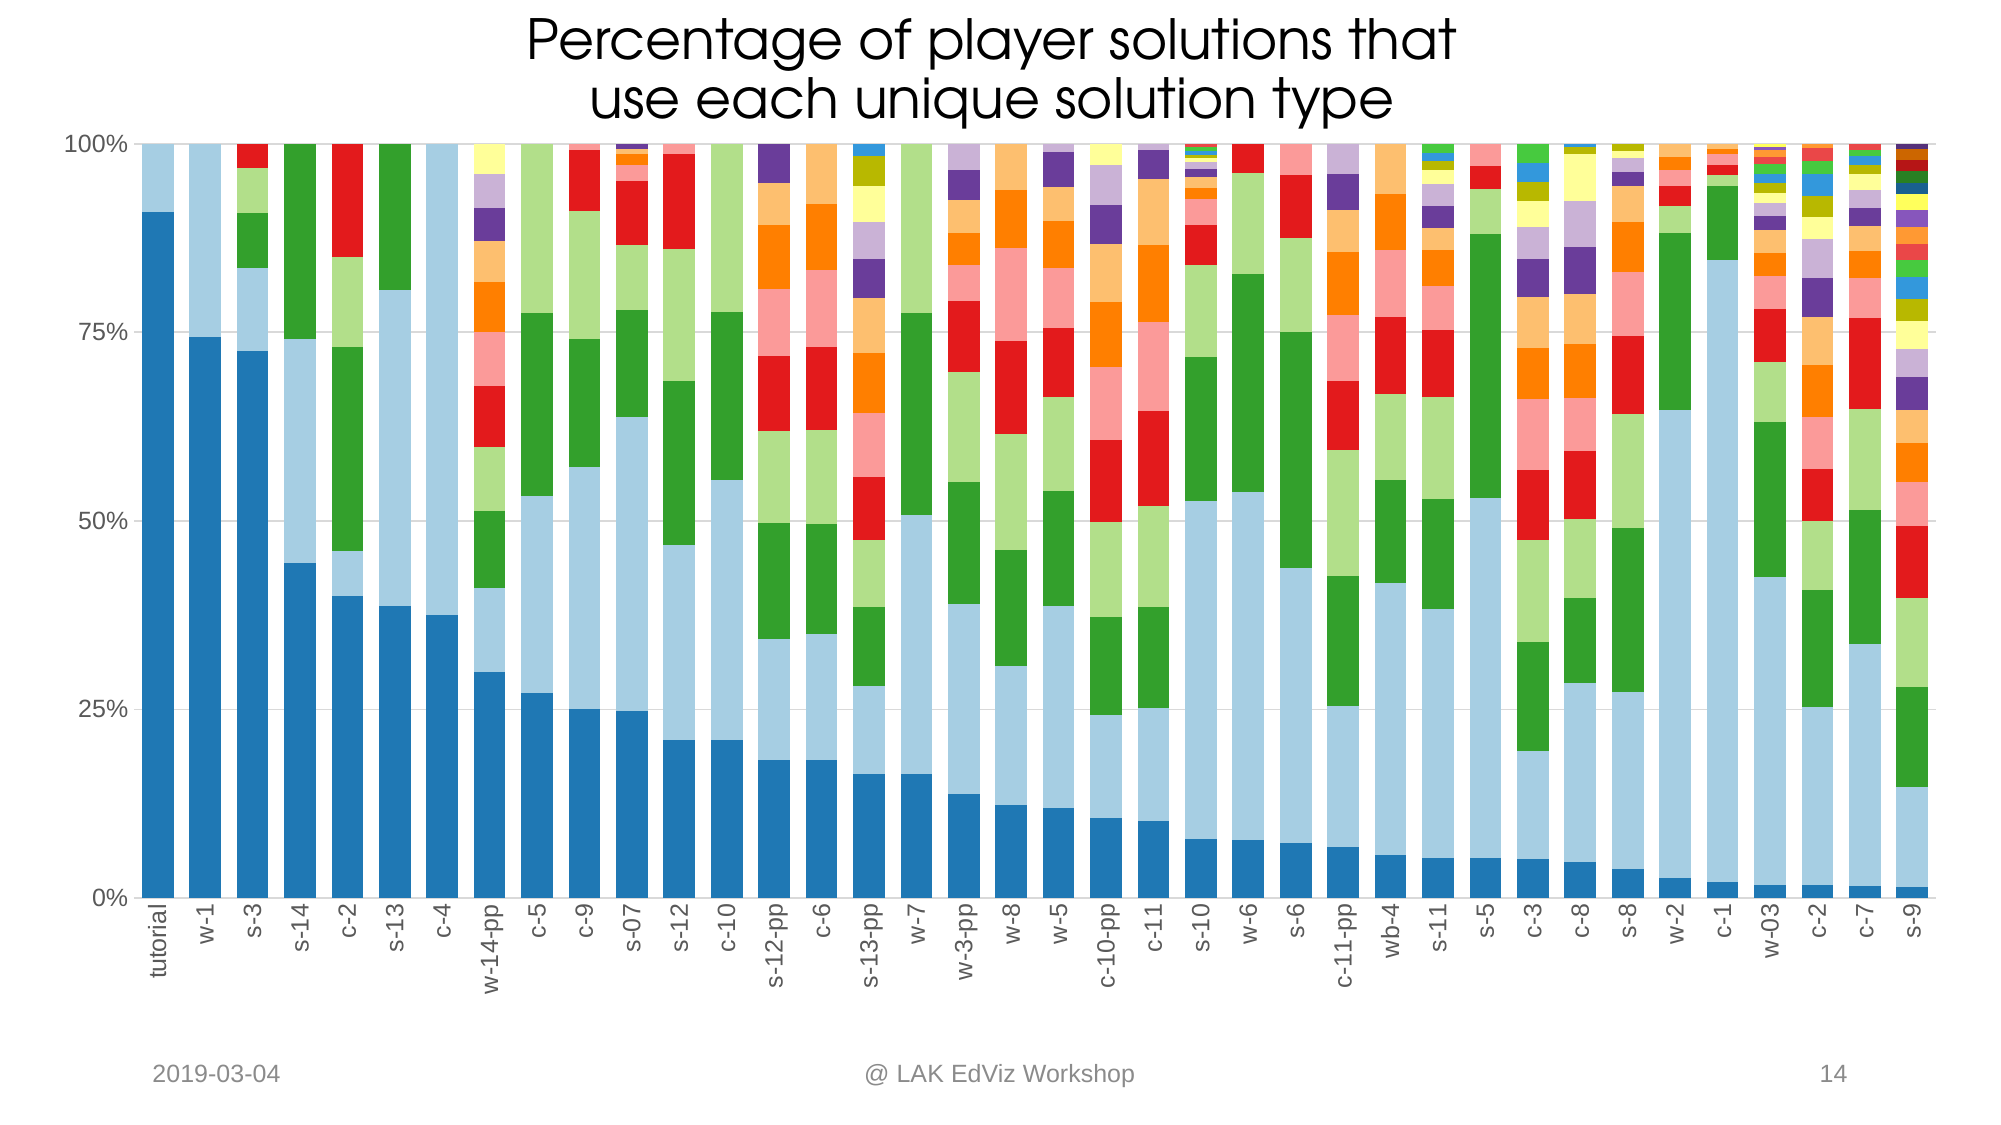

# Percentage of player solutions that use each unique solution type

### Chart

| Category | % envisioned | c1 | c2 | c3 | c4 | c5 | c6 | c7 | c8 | c9 | c10 | c11 | c12 | c13 | c14 | c15 | c16 | c17 | c18 | c19 | c20 | c21 | c22 |
|---|---|---|---|---|---|---|---|---|---|---|---|---|---|---|---|---|---|---|---|---|---|---|---|
| tutorial | 0.9090909090909091 | 0.09090909090909091 | 0.0 | 0.0 | 0.0 | 0.0 | 0.0 | 0.0 | 0.0 | 0.0 | 0.0 | 0.0 | 0.0 | 0.0 | 0.0 | 0.0 | 0.0 | 0.0 | 0.0 | 0.0 | 0.0 | 0.0 | 0.0 |
| w-1 | 0.7441860465116279 | 0.2558139534883721 | 0.0 | 0.0 | 0.0 | 0.0 | 0.0 | 0.0 | 0.0 | 0.0 | 0.0 | 0.0 | 0.0 | 0.0 | 0.0 | 0.0 | 0.0 | 0.0 | 0.0 | 0.0 | 0.0 | 0.0 | 0.0 |
| s-3 | 0.7247706422018348 | 0.11009174311926606 | 0.07339449541284404 | 0.05963302752293578 | 0.03211009174311927 | 0.0 | 0.0 | 0.0 | 0.0 | 0.0 | 0.0 | 0.0 | 0.0 | 0.0 | 0.0 | 0.0 | 0.0 | 0.0 | 0.0 | 0.0 | 0.0 | 0.0 | 0.0 |
| s-14 | 0.4444444444444444 | 0.2962962962962963 | 0.25925925925925924 | 0.0 | 0.0 | 0.0 | 0.0 | 0.0 | 0.0 | 0.0 | 0.0 | 0.0 | 0.0 | 0.0 | 0.0 | 0.0 | 0.0 | 0.0 | 0.0 | 0.0 | 0.0 | 0.0 | 0.0 |
| c-2 | 0.4 | 0.06 | 0.27 | 0.12 | 0.15 | 0.0 | 0.0 | 0.0 | 0.0 | 0.0 | 0.0 | 0.0 | 0.0 | 0.0 | 0.0 | 0.0 | 0.0 | 0.0 | 0.0 | 0.0 | 0.0 | 0.0 | 0.0 |
| s-13 | 0.3870967741935484 | 0.41935483870967744 | 0.1935483870967742 | 0.0 | 0.0 | 0.0 | 0.0 | 0.0 | 0.0 | 0.0 | 0.0 | 0.0 | 0.0 | 0.0 | 0.0 | 0.0 | 0.0 | 0.0 | 0.0 | 0.0 | 0.0 | 0.0 | 0.0 |
| c-4 | 0.375 | 0.625 | 0.0 | 0.0 | 0.0 | 0.0 | 0.0 | 0.0 | 0.0 | 0.0 | 0.0 | 0.0 | 0.0 | 0.0 | 0.0 | 0.0 | 0.0 | 0.0 | 0.0 | 0.0 | 0.0 | 0.0 | 0.0 |
| w-14-pp | 0.29910714285714285 | 0.11160714285714286 | 0.10267857142857142 | 0.08482142857142858 | 0.08035714285714286 | 0.07142857142857142 | 0.06696428571428571 | 0.05357142857142857 | 0.044642857142857144 | 0.044642857142857144 | 0.04017857142857143 | 0.0 | 0.0 | 0.0 | 0.0 | 0.0 | 0.0 | 0.0 | 0.0 | 0.0 | 0.0 | 0.0 | 0.0 |
| c-5 | 0.27102803738317754 | 0.2616822429906542 | 0.24299065420560748 | 0.22429906542056074 | 0.0 | 0.0 | 0.0 | 0.0 | 0.0 | 0.0 | 0.0 | 0.0 | 0.0 | 0.0 | 0.0 | 0.0 | 0.0 | 0.0 | 0.0 | 0.0 | 0.0 | 0.0 | 0.0 |
| c-9 | 0.25 | 0.32142857142857145 | 0.16964285714285715 | 0.16964285714285715 | 0.08035714285714286 | 0.008928571428571428 | 0.0 | 0.0 | 0.0 | 0.0 | 0.0 | 0.0 | 0.0 | 0.0 | 0.0 | 0.0 | 0.0 | 0.0 | 0.0 | 0.0 | 0.0 | 0.0 | 0.0 |
| s-07 | 0.24822695035460993 | 0.3900709219858156 | 0.14184397163120568 | 0.0851063829787234 | 0.0851063829787234 | 0.02127659574468085 | 0.014184397163120567 | 0.0070921985815602835 | 0.0070921985815602835 | 0.0 | 0.0 | 0.0 | 0.0 | 0.0 | 0.0 | 0.0 | 0.0 | 0.0 | 0.0 | 0.0 | 0.0 | 0.0 | 0.0 |
| s-12 | 0.2097902097902098 | 0.25874125874125875 | 0.21678321678321677 | 0.17482517482517482 | 0.1258741258741259 | 0.013986013986013986 | 0.0 | 0.0 | 0.0 | 0.0 | 0.0 | 0.0 | 0.0 | 0.0 | 0.0 | 0.0 | 0.0 | 0.0 | 0.0 | 0.0 | 0.0 | 0.0 | 0.0 |
| c-10 | 0.20863309352517986 | 0.34532374100719426 | 0.22302158273381295 | 0.22302158273381295 | 0.0 | 0.0 | 0.0 | 0.0 | 0.0 | 0.0 | 0.0 | 0.0 | 0.0 | 0.0 | 0.0 | 0.0 | 0.0 | 0.0 | 0.0 | 0.0 | 0.0 | 0.0 | 0.0 |
| s-12-pp | 0.18309859154929578 | 0.1596244131455399 | 0.15492957746478872 | 0.12206572769953052 | 0.09859154929577464 | 0.0892018779342723 | 0.08450704225352113 | 0.056338028169014086 | 0.051643192488262914 | 0.0 | 0.0 | 0.0 | 0.0 | 0.0 | 0.0 | 0.0 | 0.0 | 0.0 | 0.0 | 0.0 | 0.0 | 0.0 | 0.0 |
| c-6 | 0.18248175182481752 | 0.1678832116788321 | 0.145985401459854 | 0.12408759124087591 | 0.10948905109489052 | 0.10218978102189781 | 0.08759124087591241 | 0.08029197080291971 | 0.0 | 0.0 | 0.0 | 0.0 | 0.0 | 0.0 | 0.0 | 0.0 | 0.0 | 0.0 | 0.0 | 0.0 | 0.0 | 0.0 | 0.0 |
| s-13-pp | 0.1646586345381526 | 0.11646586345381527 | 0.10441767068273092 | 0.08835341365461848 | 0.08433734939759036 | 0.08433734939759036 | 0.08032128514056225 | 0.07228915662650602 | 0.05220883534136546 | 0.04819277108433735 | 0.04819277108433735 | 0.040160642570281124 | 0.01606425702811245 | 0.0 | 0.0 | 0.0 | 0.0 | 0.0 | 0.0 | 0.0 | 0.0 | 0.0 | 0.0 |
| w-7 | 0.16417910447761194 | 0.34328358208955223 | 0.26865671641791045 | 0.22388059701492538 | 0.0 | 0.0 | 0.0 | 0.0 | 0.0 | 0.0 | 0.0 | 0.0 | 0.0 | 0.0 | 0.0 | 0.0 | 0.0 | 0.0 | 0.0 | 0.0 | 0.0 | 0.0 | 0.0 |
| w-3-pp | 0.1377952755905512 | 0.25196850393700787 | 0.16141732283464566 | 0.14566929133858267 | 0.09448818897637795 | 0.047244094488188976 | 0.04330708661417323 | 0.04330708661417323 | 0.03937007874015748 | 0.03543307086614173 | 0.0 | 0.0 | 0.0 | 0.0 | 0.0 | 0.0 | 0.0 | 0.0 | 0.0 | 0.0 | 0.0 | 0.0 | 0.0 |
| w-8 | 0.12307692307692308 | 0.18461538461538463 | 0.15384615384615385 | 0.15384615384615385 | 0.12307692307692308 | 0.12307692307692308 | 0.07692307692307693 | 0.06153846153846154 | 0.0 | 0.0 | 0.0 | 0.0 | 0.0 | 0.0 | 0.0 | 0.0 | 0.0 | 0.0 | 0.0 | 0.0 | 0.0 | 0.0 | 0.0 |
| w-5 | 0.11931818181818182 | 0.26704545454545453 | 0.1534090909090909 | 0.125 | 0.09090909090909091 | 0.07954545454545454 | 0.0625 | 0.045454545454545456 | 0.045454545454545456 | 0.011363636363636364 | 0.0 | 0.0 | 0.0 | 0.0 | 0.0 | 0.0 | 0.0 | 0.0 | 0.0 | 0.0 | 0.0 | 0.0 | 0.0 |
| c-10-pp | 0.10526315789473684 | 0.13765182186234817 | 0.12955465587044535 | 0.12550607287449392 | 0.10931174089068826 | 0.09716599190283401 | 0.08502024291497975 | 0.07692307692307693 | 0.05263157894736842 | 0.05263157894736842 | 0.02834008097165992 | 0.0 | 0.0 | 0.0 | 0.0 | 0.0 | 0.0 | 0.0 | 0.0 | 0.0 | 0.0 | 0.0 | 0.0 |
| c-11 | 0.10236220472440945 | 0.14960629921259844 | 0.13385826771653545 | 0.13385826771653545 | 0.12598425196850394 | 0.11811023622047244 | 0.10236220472440945 | 0.08661417322834646 | 0.03937007874015748 | 0.007874015748031496 | 0.0 | 0.0 | 0.0 | 0.0 | 0.0 | 0.0 | 0.0 | 0.0 | 0.0 | 0.0 | 0.0 | 0.0 | 0.0 |
| s-10 | 0.07804878048780488 | 0.44878048780487806 | 0.1902439024390244 | 0.12195121951219512 | 0.05365853658536585 | 0.03414634146341464 | 0.014634146341463415 | 0.014634146341463415 | 0.00975609756097561 | 0.00975609756097561 | 0.004878048780487805 | 0.004878048780487805 | 0.004878048780487805 | 0.004878048780487805 | 0.004878048780487805 | 0.0 | 0.0 | 0.0 | 0.0 | 0.0 | 0.0 | 0.0 | 0.0 |
| w-6 | 0.07692307692307693 | 0.46153846153846156 | 0.28846153846153844 | 0.1346153846153846 | 0.038461538461538464 | 0.0 | 0.0 | 0.0 | 0.0 | 0.0 | 0.0 | 0.0 | 0.0 | 0.0 | 0.0 | 0.0 | 0.0 | 0.0 | 0.0 | 0.0 | 0.0 | 0.0 | 0.0 |
| s-6 | 0.07291666666666667 | 0.3645833333333333 | 0.3125 | 0.125 | 0.08333333333333333 | 0.041666666666666664 | 0.0 | 0.0 | 0.0 | 0.0 | 0.0 | 0.0 | 0.0 | 0.0 | 0.0 | 0.0 | 0.0 | 0.0 | 0.0 | 0.0 | 0.0 | 0.0 | 0.0 |
| c-11-pp | 0.06772908366533864 | 0.18725099601593626 | 0.17131474103585656 | 0.16733067729083664 | 0.09163346613545817 | 0.08764940239043825 | 0.08366533864541832 | 0.055776892430278883 | 0.04780876494023904 | 0.0398406374501992 | 0.0 | 0.0 | 0.0 | 0.0 | 0.0 | 0.0 | 0.0 | 0.0 | 0.0 | 0.0 | 0.0 | 0.0 | 0.0 |
| wb-4 | 0.05653710247349823 | 0.36042402826855124 | 0.13780918727915195 | 0.11307420494699646 | 0.10247349823321555 | 0.08833922261484099 | 0.07420494699646643 | 0.06713780918727916 | 0.0 | 0.0 | 0.0 | 0.0 | 0.0 | 0.0 | 0.0 | 0.0 | 0.0 | 0.0 | 0.0 | 0.0 | 0.0 | 0.0 | 0.0 |
| s-11 | 0.052941176470588235 | 0.32941176470588235 | 0.14705882352941177 | 0.13529411764705881 | 0.08823529411764706 | 0.058823529411764705 | 0.047058823529411764 | 0.029411764705882353 | 0.029411764705882353 | 0.029411764705882353 | 0.01764705882352941 | 0.011764705882352941 | 0.011764705882352941 | 0.011764705882352941 | 0.0 | 0.0 | 0.0 | 0.0 | 0.0 | 0.0 | 0.0 | 0.0 | 0.0 |
| s-5 | 0.05223880597014925 | 0.47761194029850745 | 0.35074626865671643 | 0.05970149253731343 | 0.029850746268656716 | 0.029850746268656716 | 0.0 | 0.0 | 0.0 | 0.0 | 0.0 | 0.0 | 0.0 | 0.0 | 0.0 | 0.0 | 0.0 | 0.0 | 0.0 | 0.0 | 0.0 | 0.0 | 0.0 |
| c-3 | 0.05084745762711865 | 0.1440677966101695 | 0.1440677966101695 | 0.13559322033898305 | 0.09322033898305085 | 0.09322033898305085 | 0.06779661016949153 | 0.06779661016949153 | 0.05084745762711865 | 0.0423728813559322 | 0.03389830508474576 | 0.025423728813559324 | 0.025423728813559324 | 0.025423728813559324 | 0.0 | 0.0 | 0.0 | 0.0 | 0.0 | 0.0 | 0.0 | 0.0 | 0.0 |
| c-8 | 0.04739336492890995 | 0.23696682464454977 | 0.11374407582938388 | 0.10426540284360189 | 0.09004739336492891 | 0.07109004739336493 | 0.07109004739336493 | 0.06635071090047394 | 0.061611374407582936 | 0.061611374407582936 | 0.061611374407582936 | 0.009478672985781991 | 0.004739336492890996 | 0.0 | 0.0 | 0.0 | 0.0 | 0.0 | 0.0 | 0.0 | 0.0 | 0.0 | 0.0 |
| s-8 | 0.03773584905660377 | 0.2358490566037736 | 0.2169811320754717 | 0.1509433962264151 | 0.10377358490566038 | 0.08490566037735849 | 0.0660377358490566 | 0.04716981132075472 | 0.018867924528301886 | 0.018867924528301886 | 0.009433962264150943 | 0.009433962264150943 | 0.0 | 0.0 | 0.0 | 0.0 | 0.0 | 0.0 | 0.0 | 0.0 | 0.0 | 0.0 | 0.0 |
| w-2 | 0.026200873362445413 | 0.6200873362445415 | 0.23580786026200873 | 0.034934497816593885 | 0.026200873362445413 | 0.021834061135371178 | 0.017467248908296942 | 0.017467248908296942 | 0.0 | 0.0 | 0.0 | 0.0 | 0.0 | 0.0 | 0.0 | 0.0 | 0.0 | 0.0 | 0.0 | 0.0 | 0.0 | 0.0 | 0.0 |
| c-1 | 0.02097902097902098 | 0.8251748251748252 | 0.0979020979020979 | 0.013986013986013986 | 0.013986013986013986 | 0.013986013986013986 | 0.006993006993006993 | 0.006993006993006993 | 0.0 | 0.0 | 0.0 | 0.0 | 0.0 | 0.0 | 0.0 | 0.0 | 0.0 | 0.0 | 0.0 | 0.0 | 0.0 | 0.0 | 0.0 |
| w-03 | 0.017543859649122806 | 0.40789473684210525 | 0.20614035087719298 | 0.07894736842105263 | 0.07017543859649122 | 0.043859649122807015 | 0.03070175438596491 | 0.03070175438596491 | 0.017543859649122806 | 0.017543859649122806 | 0.013157894736842105 | 0.013157894736842105 | 0.013157894736842105 | 0.013157894736842105 | 0.008771929824561403 | 0.008771929824561403 | 0.0043859649122807015 | 0.0043859649122807015 | 0.0 | 0.0 | 0.0 | 0.0 | 0.0 |
| c-2 | 0.017241379310344827 | 0.23563218390804597 | 0.15517241379310345 | 0.09195402298850575 | 0.06896551724137931 | 0.06896551724137931 | 0.06896551724137931 | 0.06321839080459771 | 0.05172413793103448 | 0.05172413793103448 | 0.028735632183908046 | 0.028735632183908046 | 0.028735632183908046 | 0.017241379310344827 | 0.017241379310344827 | 0.005747126436781609 | 0.0 | 0.0 | 0.0 | 0.0 | 0.0 | 0.0 | 0.0 |
| c-7 | 0.016194331983805668 | 0.31983805668016196 | 0.17813765182186234 | 0.13360323886639677 | 0.1214574898785425 | 0.05263157894736842 | 0.03643724696356275 | 0.032388663967611336 | 0.024291497975708502 | 0.024291497975708502 | 0.020242914979757085 | 0.012145748987854251 | 0.012145748987854251 | 0.008097165991902834 | 0.008097165991902834 | 0.0 | 0.0 | 0.0 | 0.0 | 0.0 | 0.0 | 0.0 | 0.0 |
| s-9 | 0.014705882352941176 | 0.1323529411764706 | 0.1323529411764706 | 0.11764705882352941 | 0.09558823529411764 | 0.058823529411764705 | 0.051470588235294115 | 0.04411764705882353 | 0.04411764705882353 | 0.03676470588235294 | 0.03676470588235294 | 0.029411764705882353 | 0.029411764705882353 | 0.022058823529411766 | 0.022058823529411766 | 0.022058823529411766 | 0.022058823529411766 | 0.022058823529411766 | 0.014705882352941176 | 0.014705882352941176 | 0.014705882352941176 | 0.014705882352941176 | 0.007352941176470588 |
2019-03-04
@ LAK EdViz Workshop
14